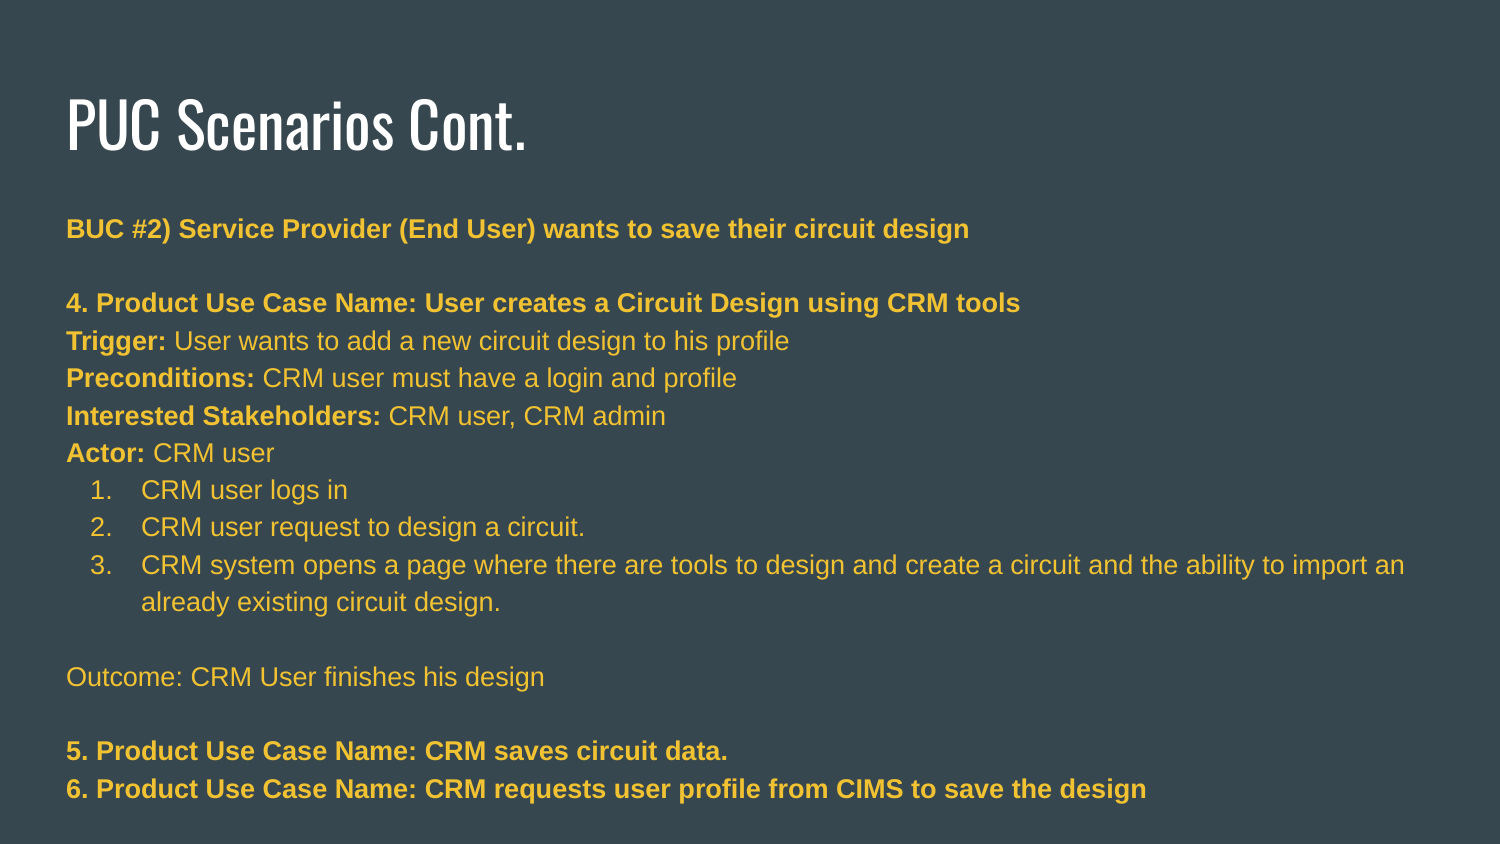

# PUC Scenarios Cont.
BUC #2) Service Provider (End User) wants to save their circuit design

4. Product Use Case Name: User creates a Circuit Design using CRM tools
Trigger: User wants to add a new circuit design to his profile
Preconditions: CRM user must have a login and profile
Interested Stakeholders: CRM user, CRM admin
Actor: CRM user
CRM user logs in
CRM user request to design a circuit.
CRM system opens a page where there are tools to design and create a circuit and the ability to import an already existing circuit design.

Outcome: CRM User finishes his design

5. Product Use Case Name: CRM saves circuit data.
6. Product Use Case Name: CRM requests user profile from CIMS to save the design